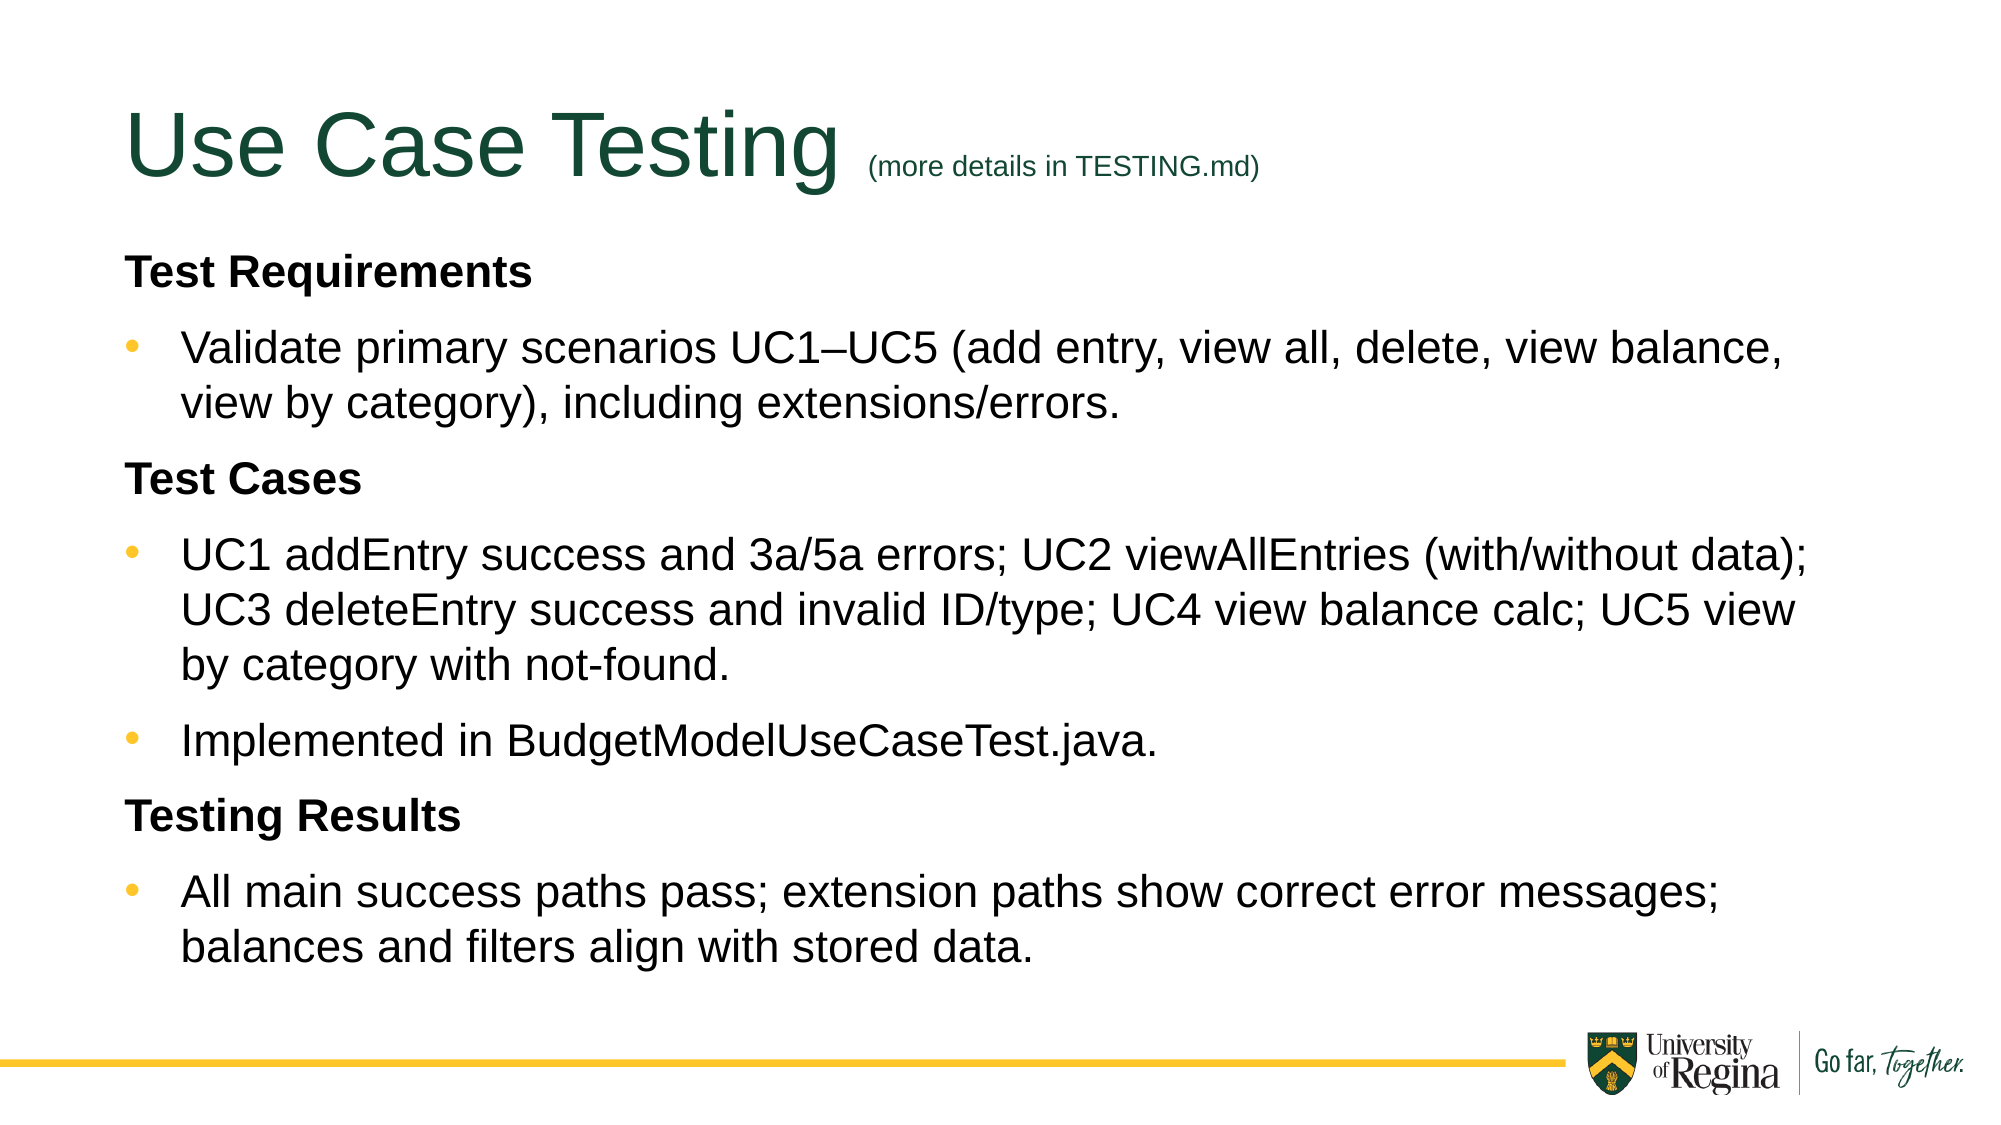

Use Case Testing (more details in TESTING.md)
Test Requirements
Validate primary scenarios UC1–UC5 (add entry, view all, delete, view balance, view by category), including extensions/errors.
Test Cases
UC1 addEntry success and 3a/5a errors; UC2 viewAllEntries (with/without data); UC3 deleteEntry success and invalid ID/type; UC4 view balance calc; UC5 view by category with not‑found.
Implemented in BudgetModelUseCaseTest.java.
Testing Results
All main success paths pass; extension paths show correct error messages; balances and filters align with stored data.